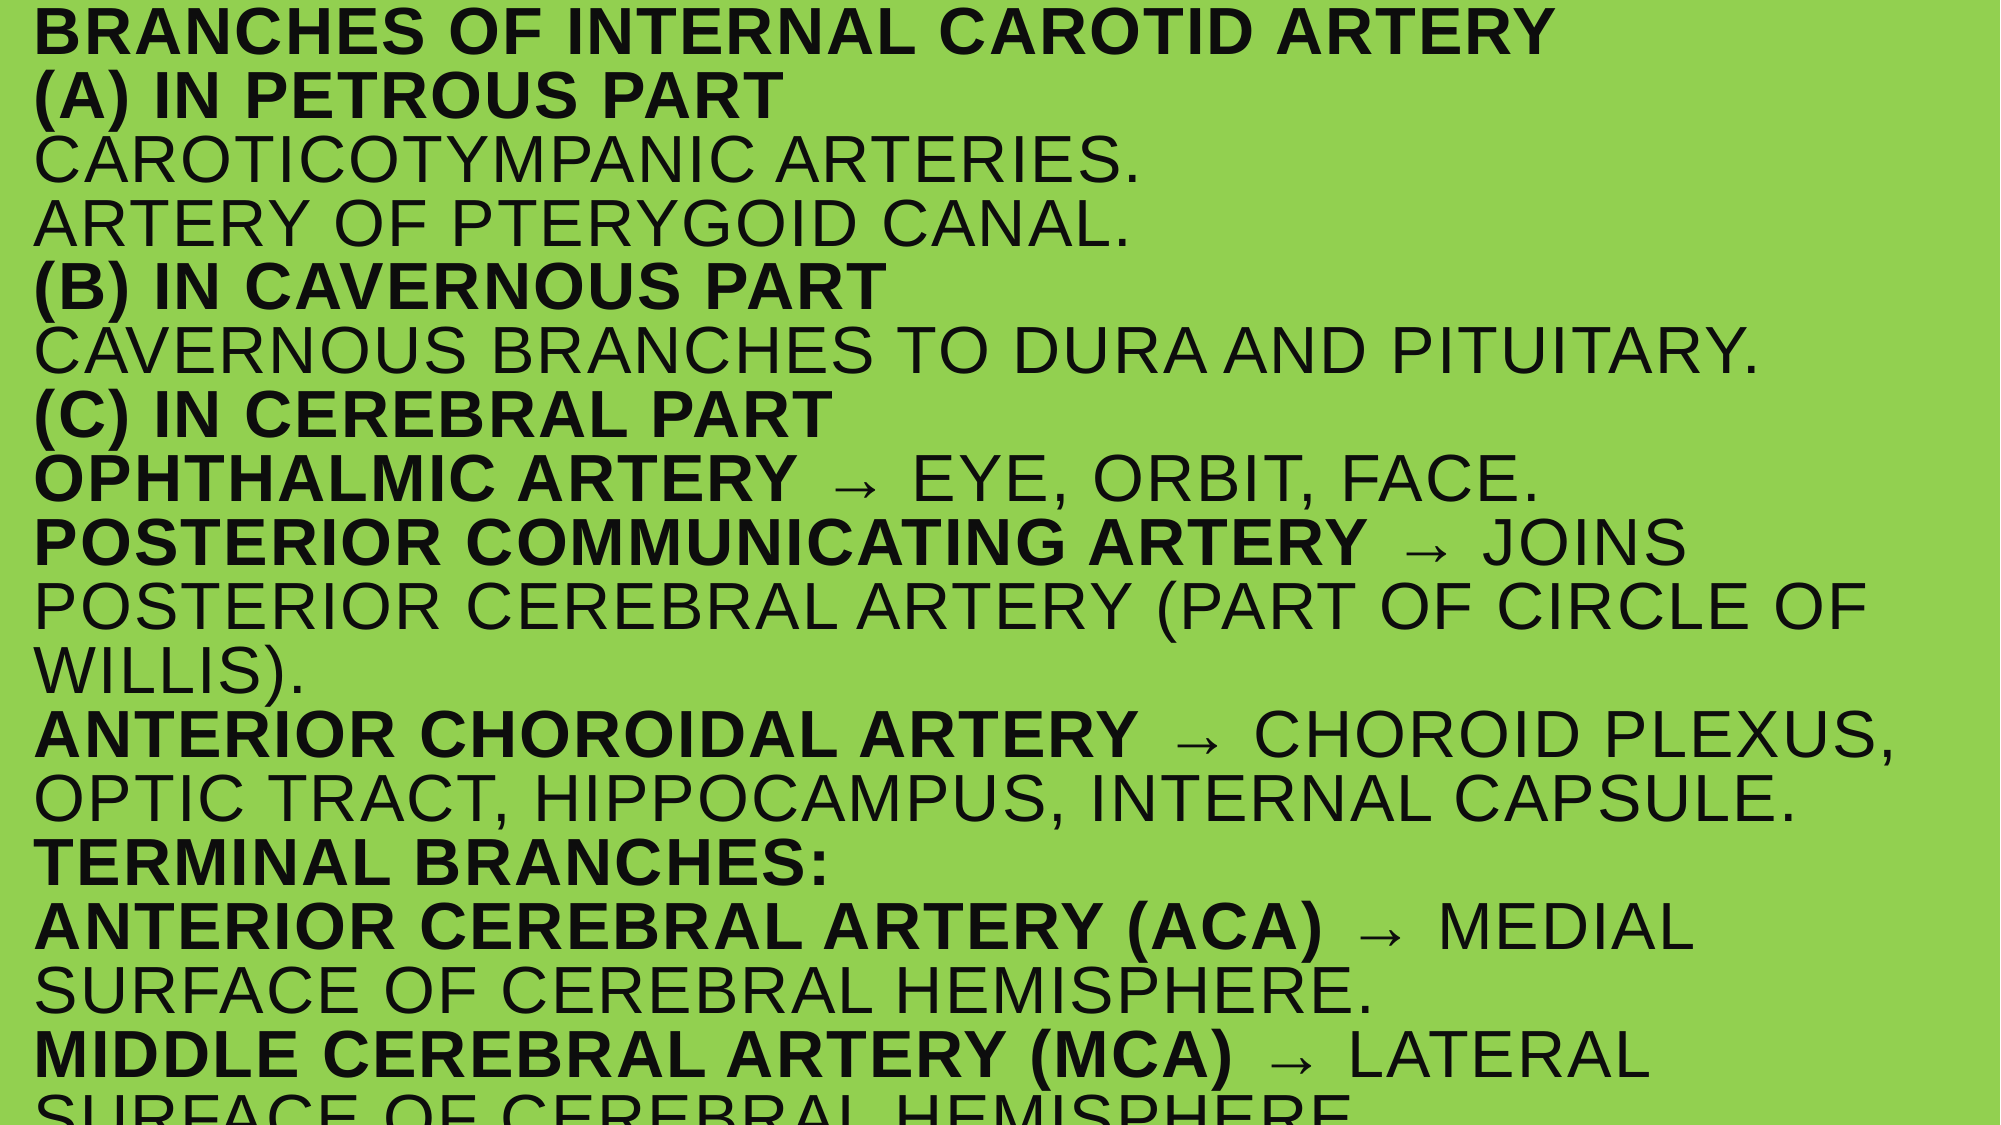

# Branches of Internal Carotid Artery (A) In Petrous Part Caroticotympanic arteries. Artery of pterygoid canal. (B) In Cavernous Part Cavernous branches to dura and pituitary. (C) In Cerebral Part Ophthalmic artery → eye, orbit, face. Posterior communicating artery → joins posterior cerebral artery (part of Circle of Willis). Anterior choroidal artery → choroid plexus, optic tract, hippocampus, internal capsule. Terminal branches: Anterior cerebral artery (ACA) → medial surface of cerebral hemisphere. Middle cerebral artery (MCA) → lateral surface of cerebral hemisphere